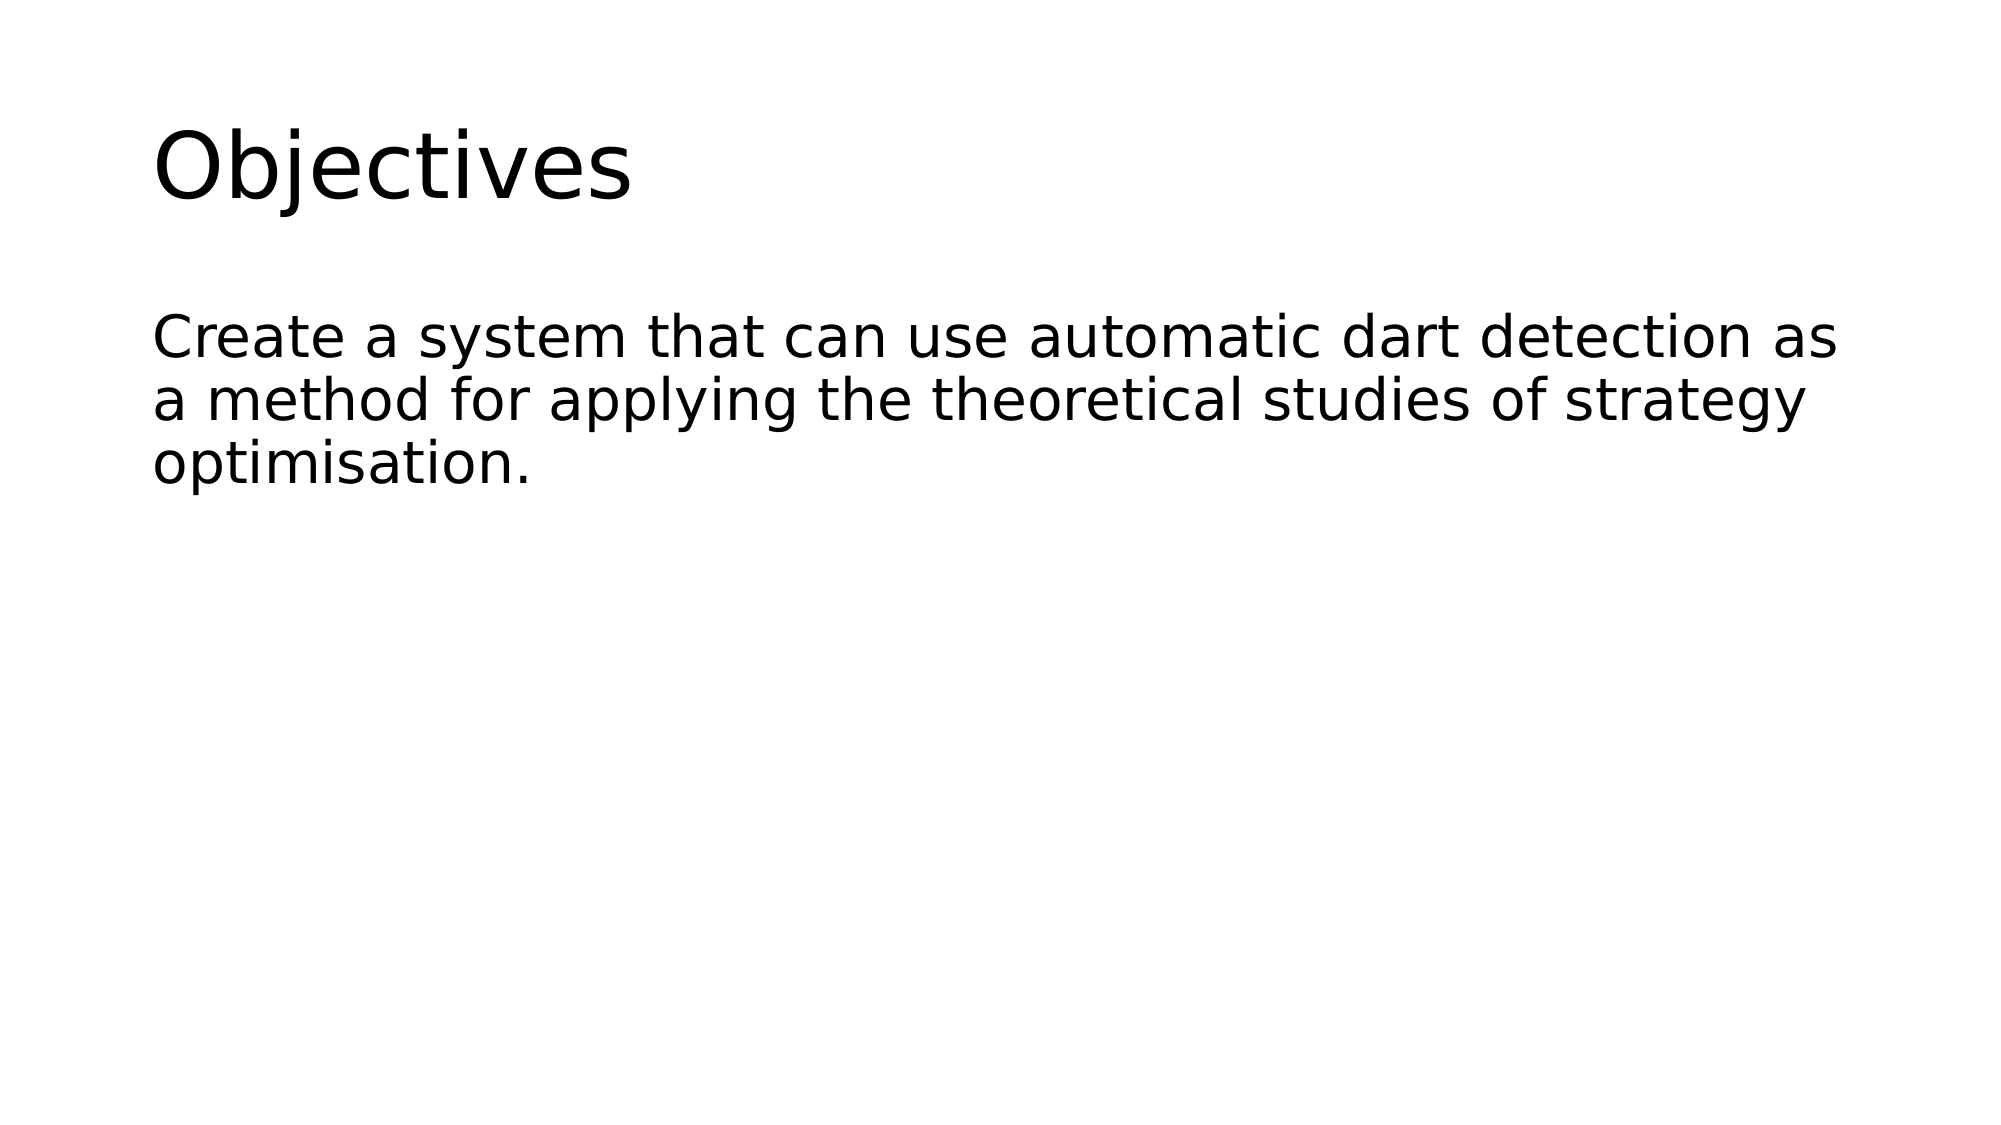

# Objectives
Create a system that can use automatic dart detection as a method for applying the theoretical studies of strategy optimisation.